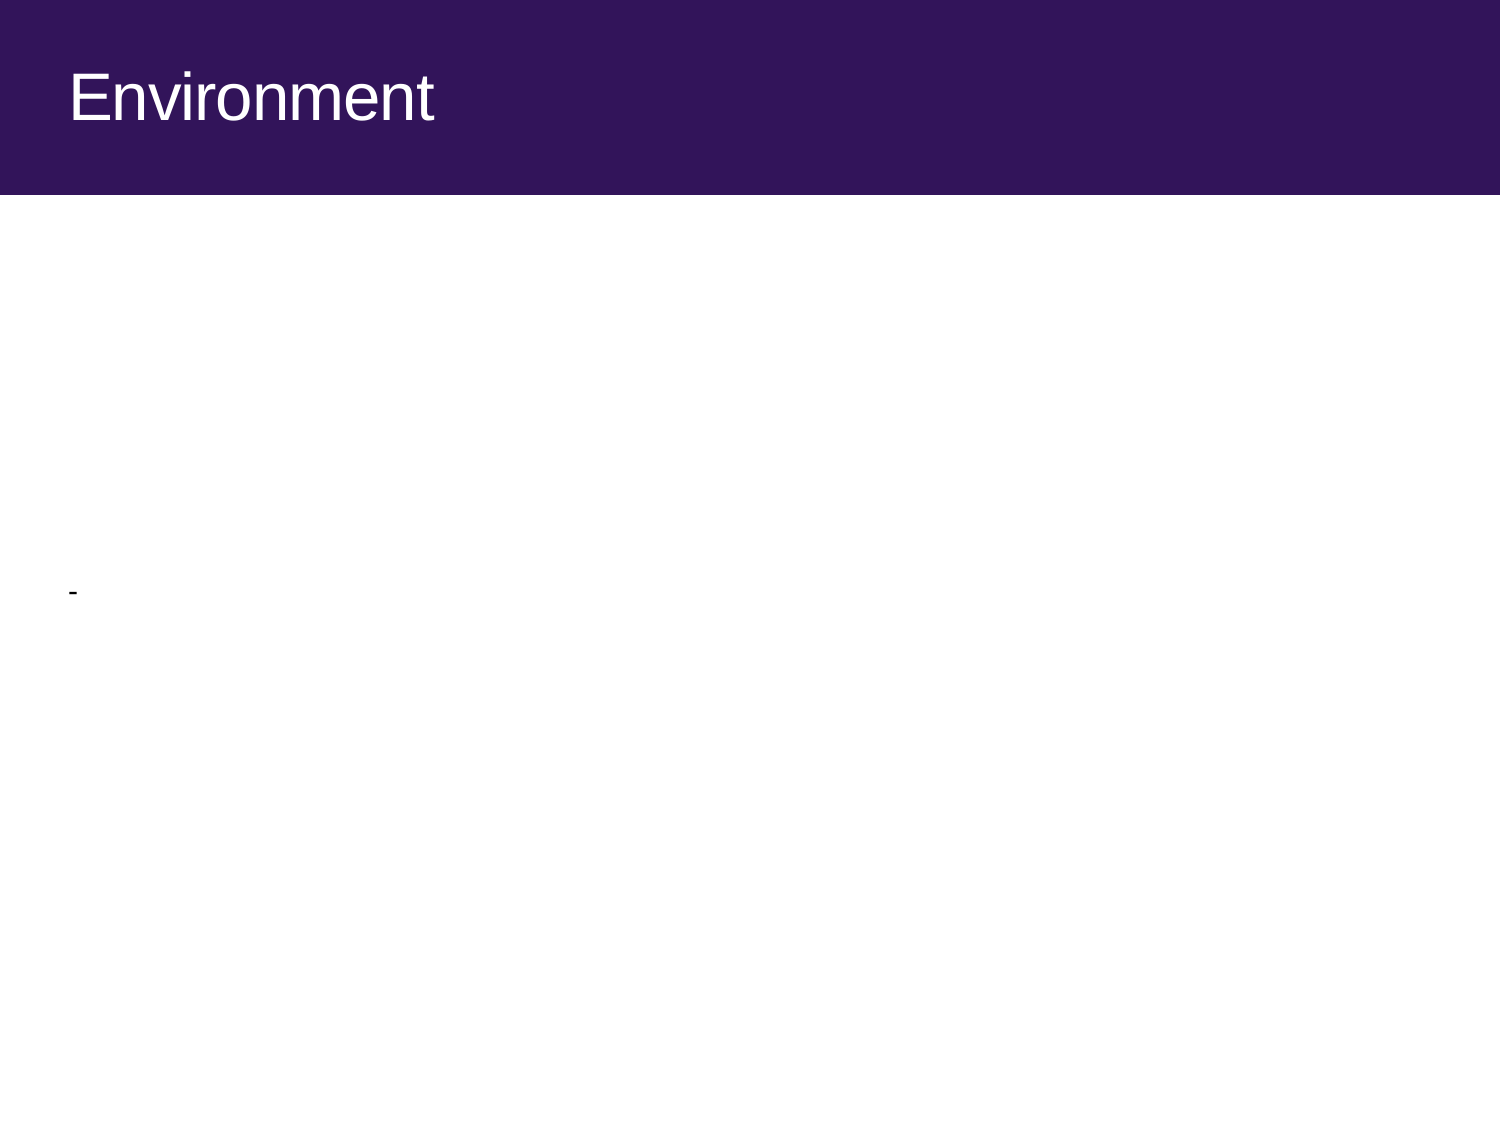

# Environment
Local Distributed Event Stream

Event Store

There are no events from the other bounded contexts – Fake it.
Potentially do an events controller – ingest from Postman